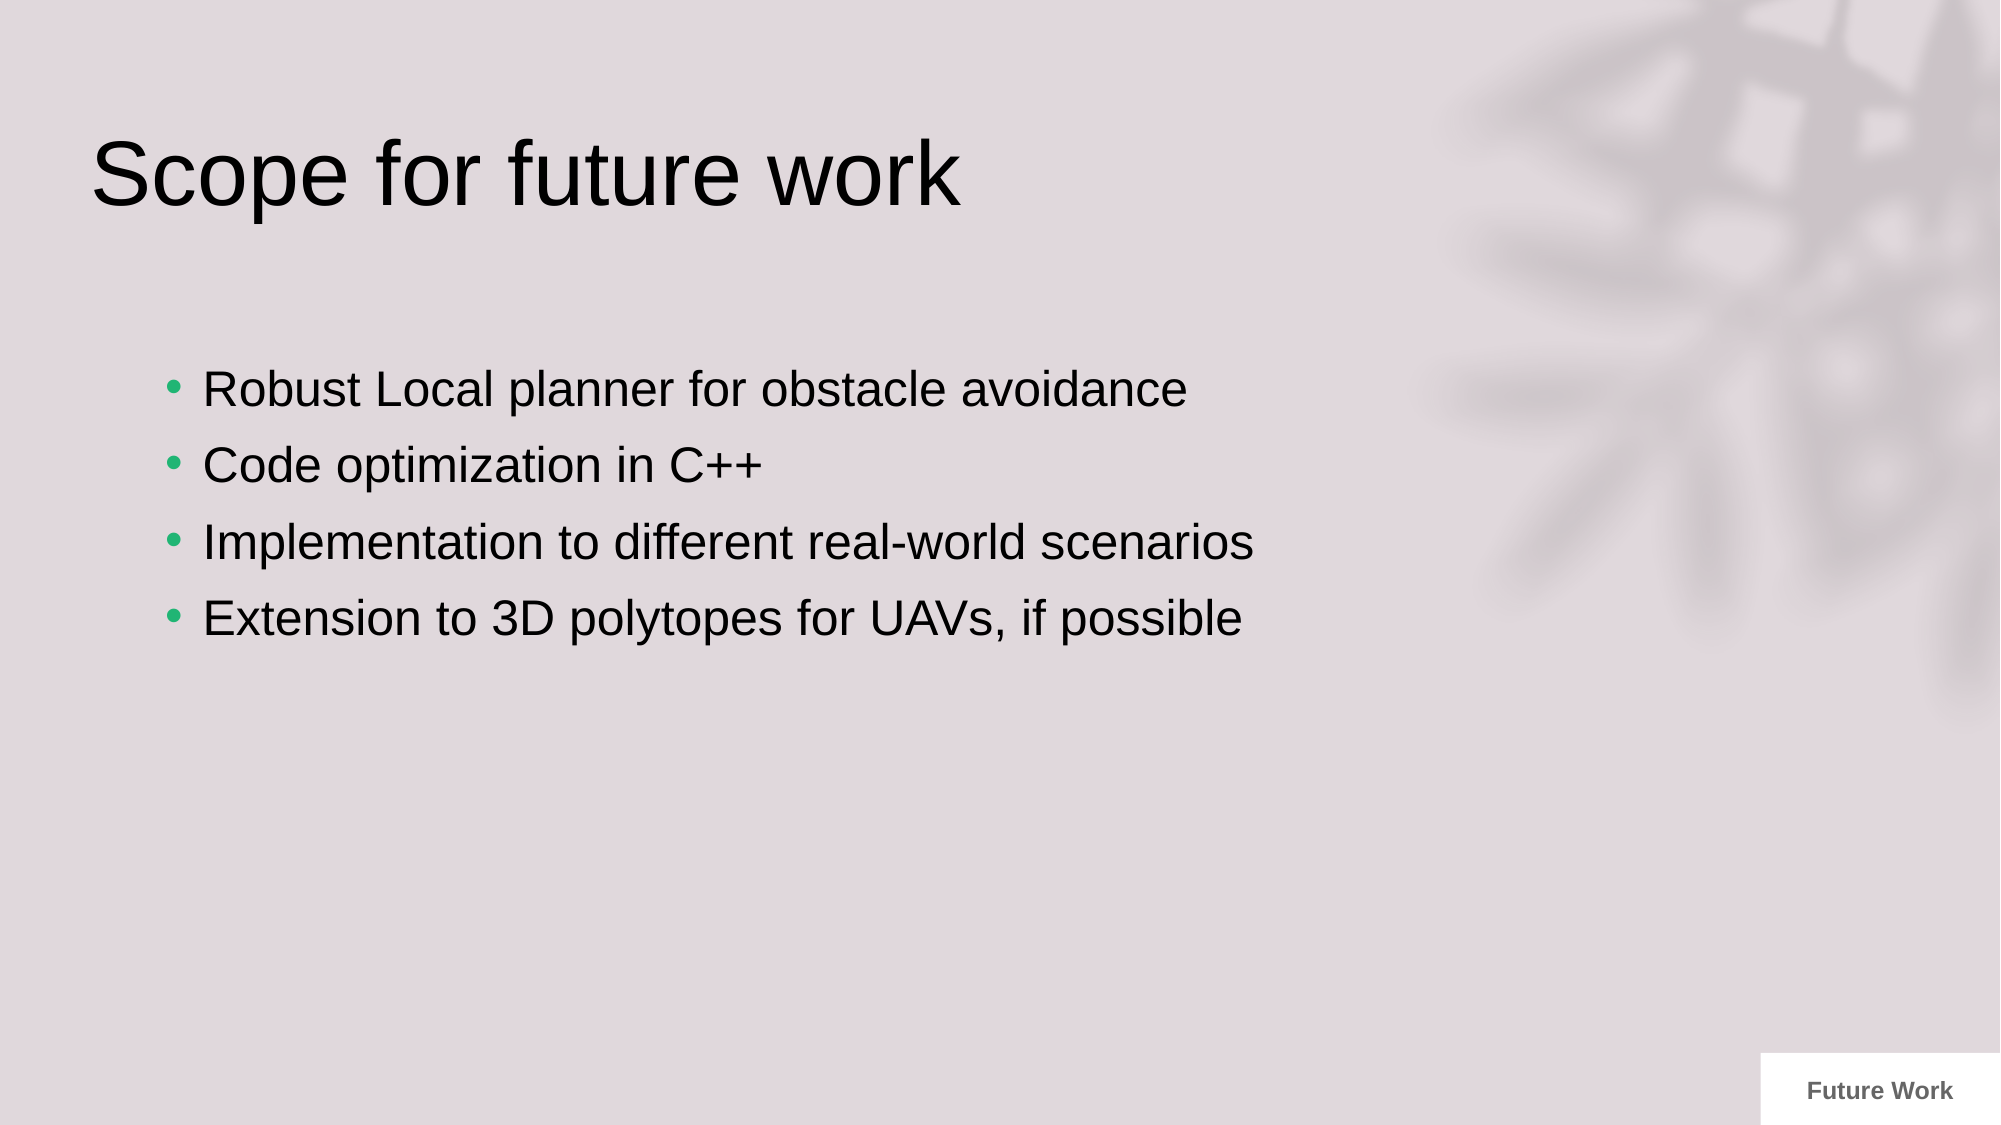

# Scope for future work

Robust Local planner for obstacle avoidance
Code optimization in C++
Implementation to different real-world scenarios
Extension to 3D polytopes for UAVs, if possible
Future Work